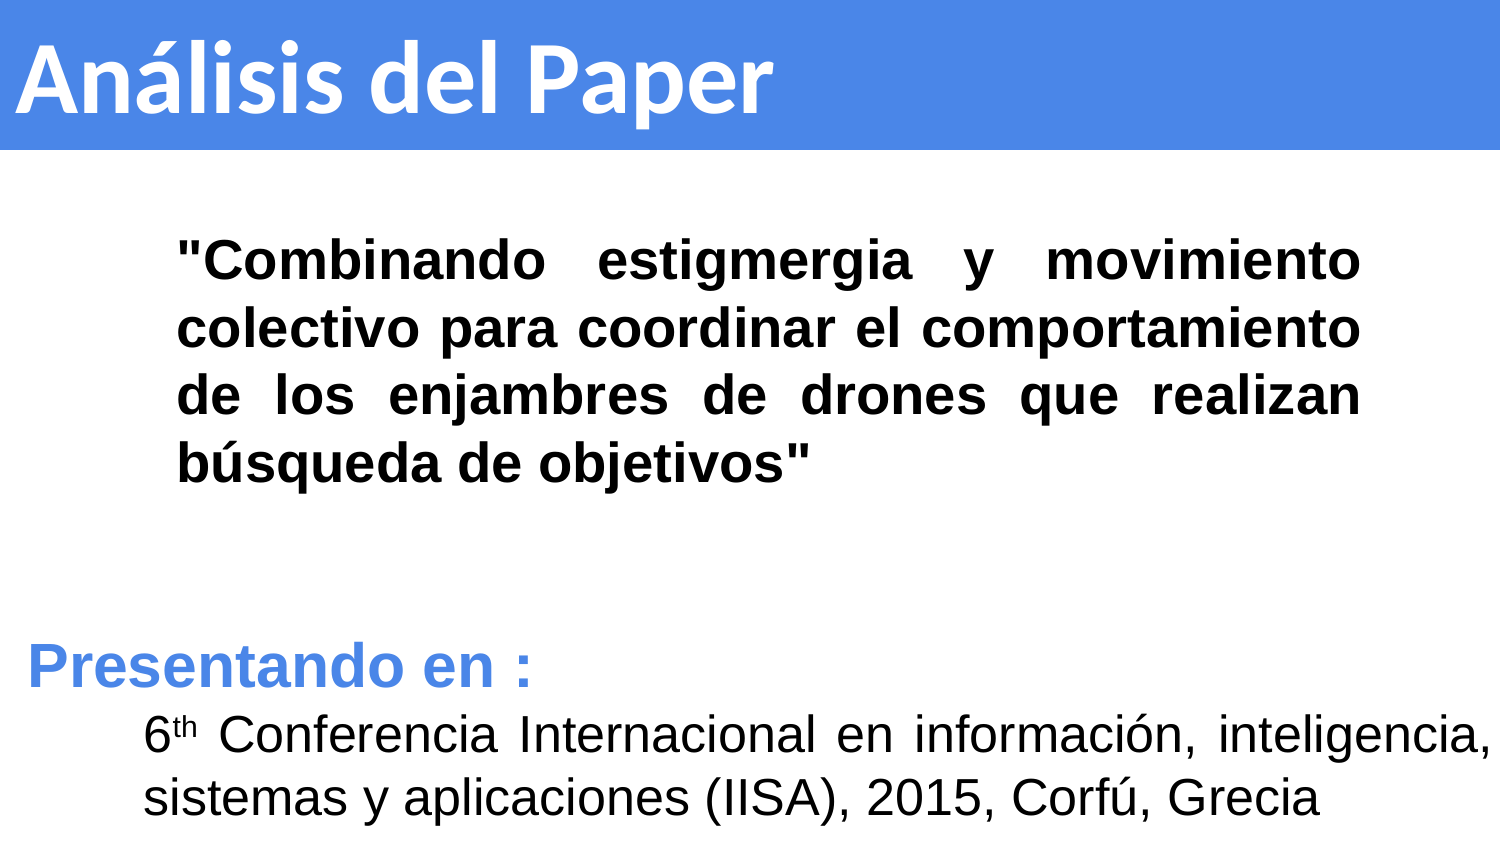

# Análisis del Paper
"Combinando estigmergia y movimiento colectivo para coordinar el comportamiento de los enjambres de drones que realizan búsqueda de objetivos"
Presentando en :

6th Conferencia Internacional en información, inteligencia, sistemas y aplicaciones (IISA), 2015, Corfú, Grecia